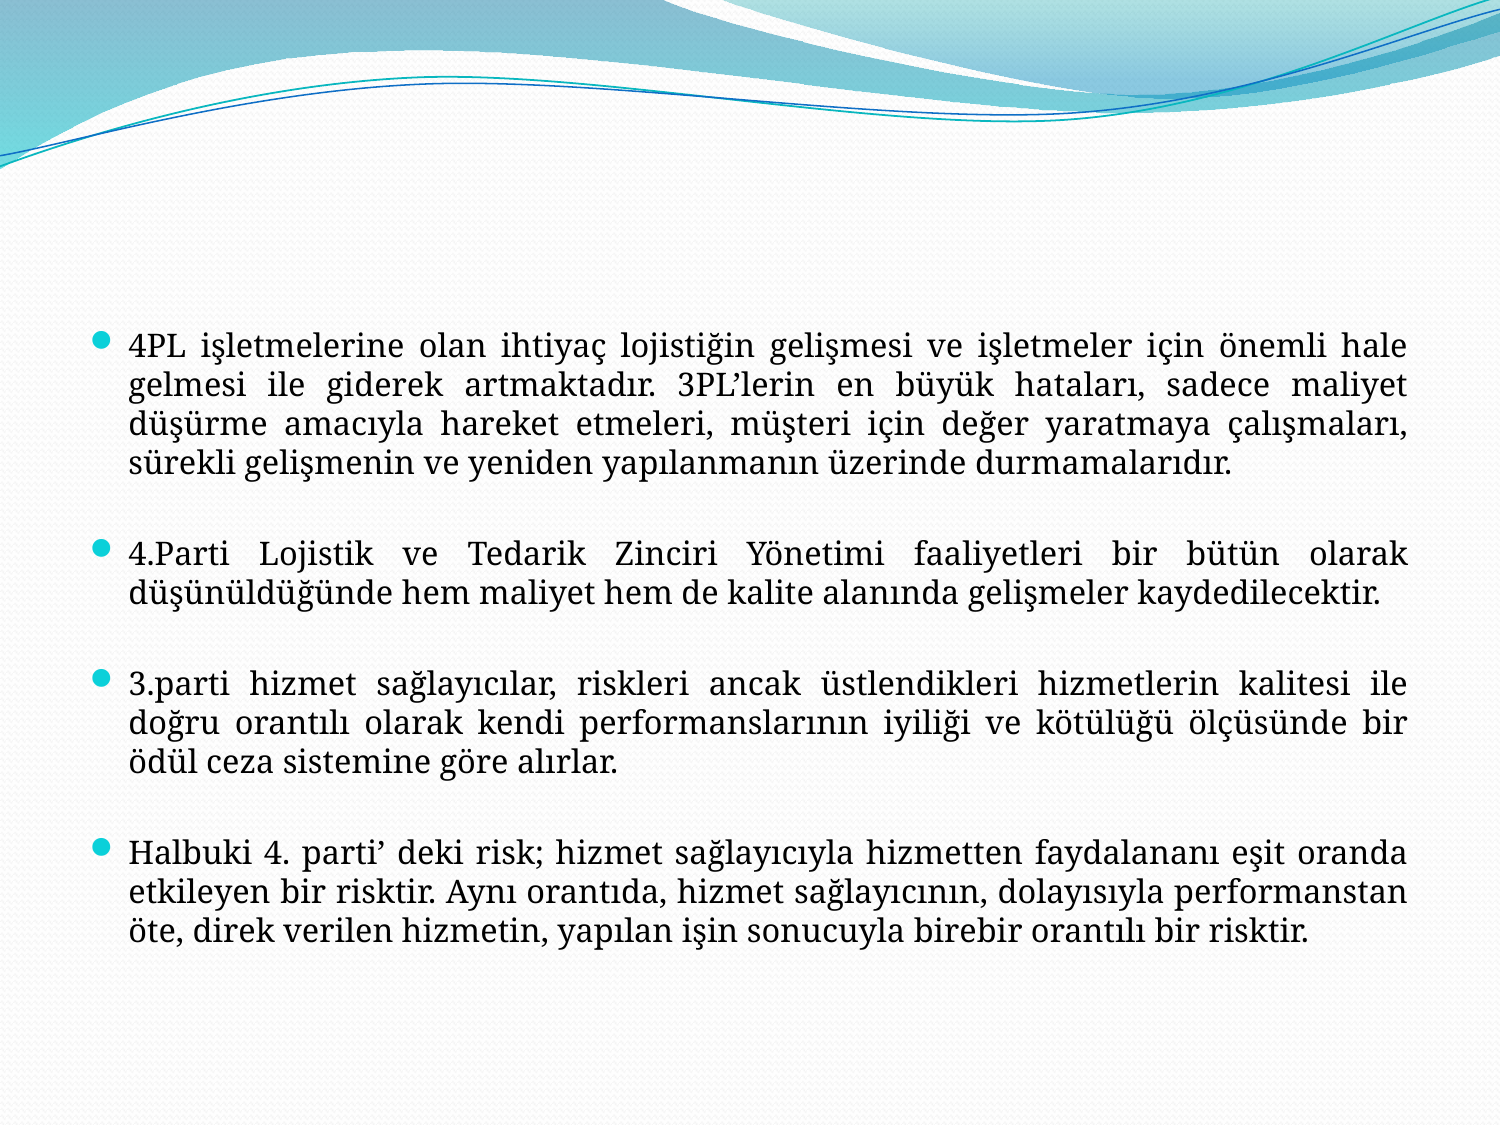

#
4PL işletmelerine olan ihtiyaç lojistiğin gelişmesi ve işletmeler için önemli hale gelmesi ile giderek artmaktadır. 3PL’lerin en büyük hataları, sadece maliyet düşürme amacıyla hareket etmeleri, müşteri için değer yaratmaya çalışmaları, sürekli gelişmenin ve yeniden yapılanmanın üzerinde durmamalarıdır.

4.Parti Lojistik ve Tedarik Zinciri Yönetimi faaliyetleri bir bütün olarak düşünüldüğünde hem maliyet hem de kalite alanında gelişmeler kaydedilecektir.

3.parti hizmet sağlayıcılar, riskleri ancak üstlendikleri hizmetlerin kalitesi ile doğru orantılı olarak kendi performanslarının iyiliği ve kötülüğü ölçüsünde bir ödül ceza sistemine göre alırlar.

Halbuki 4. parti’ deki risk; hizmet sağlayıcıyla hizmetten faydalananı eşit oranda etkileyen bir risktir. Aynı orantıda, hizmet sağlayıcının, dolayısıyla performanstan öte, direk verilen hizmetin, yapılan işin sonucuyla birebir orantılı bir risktir.